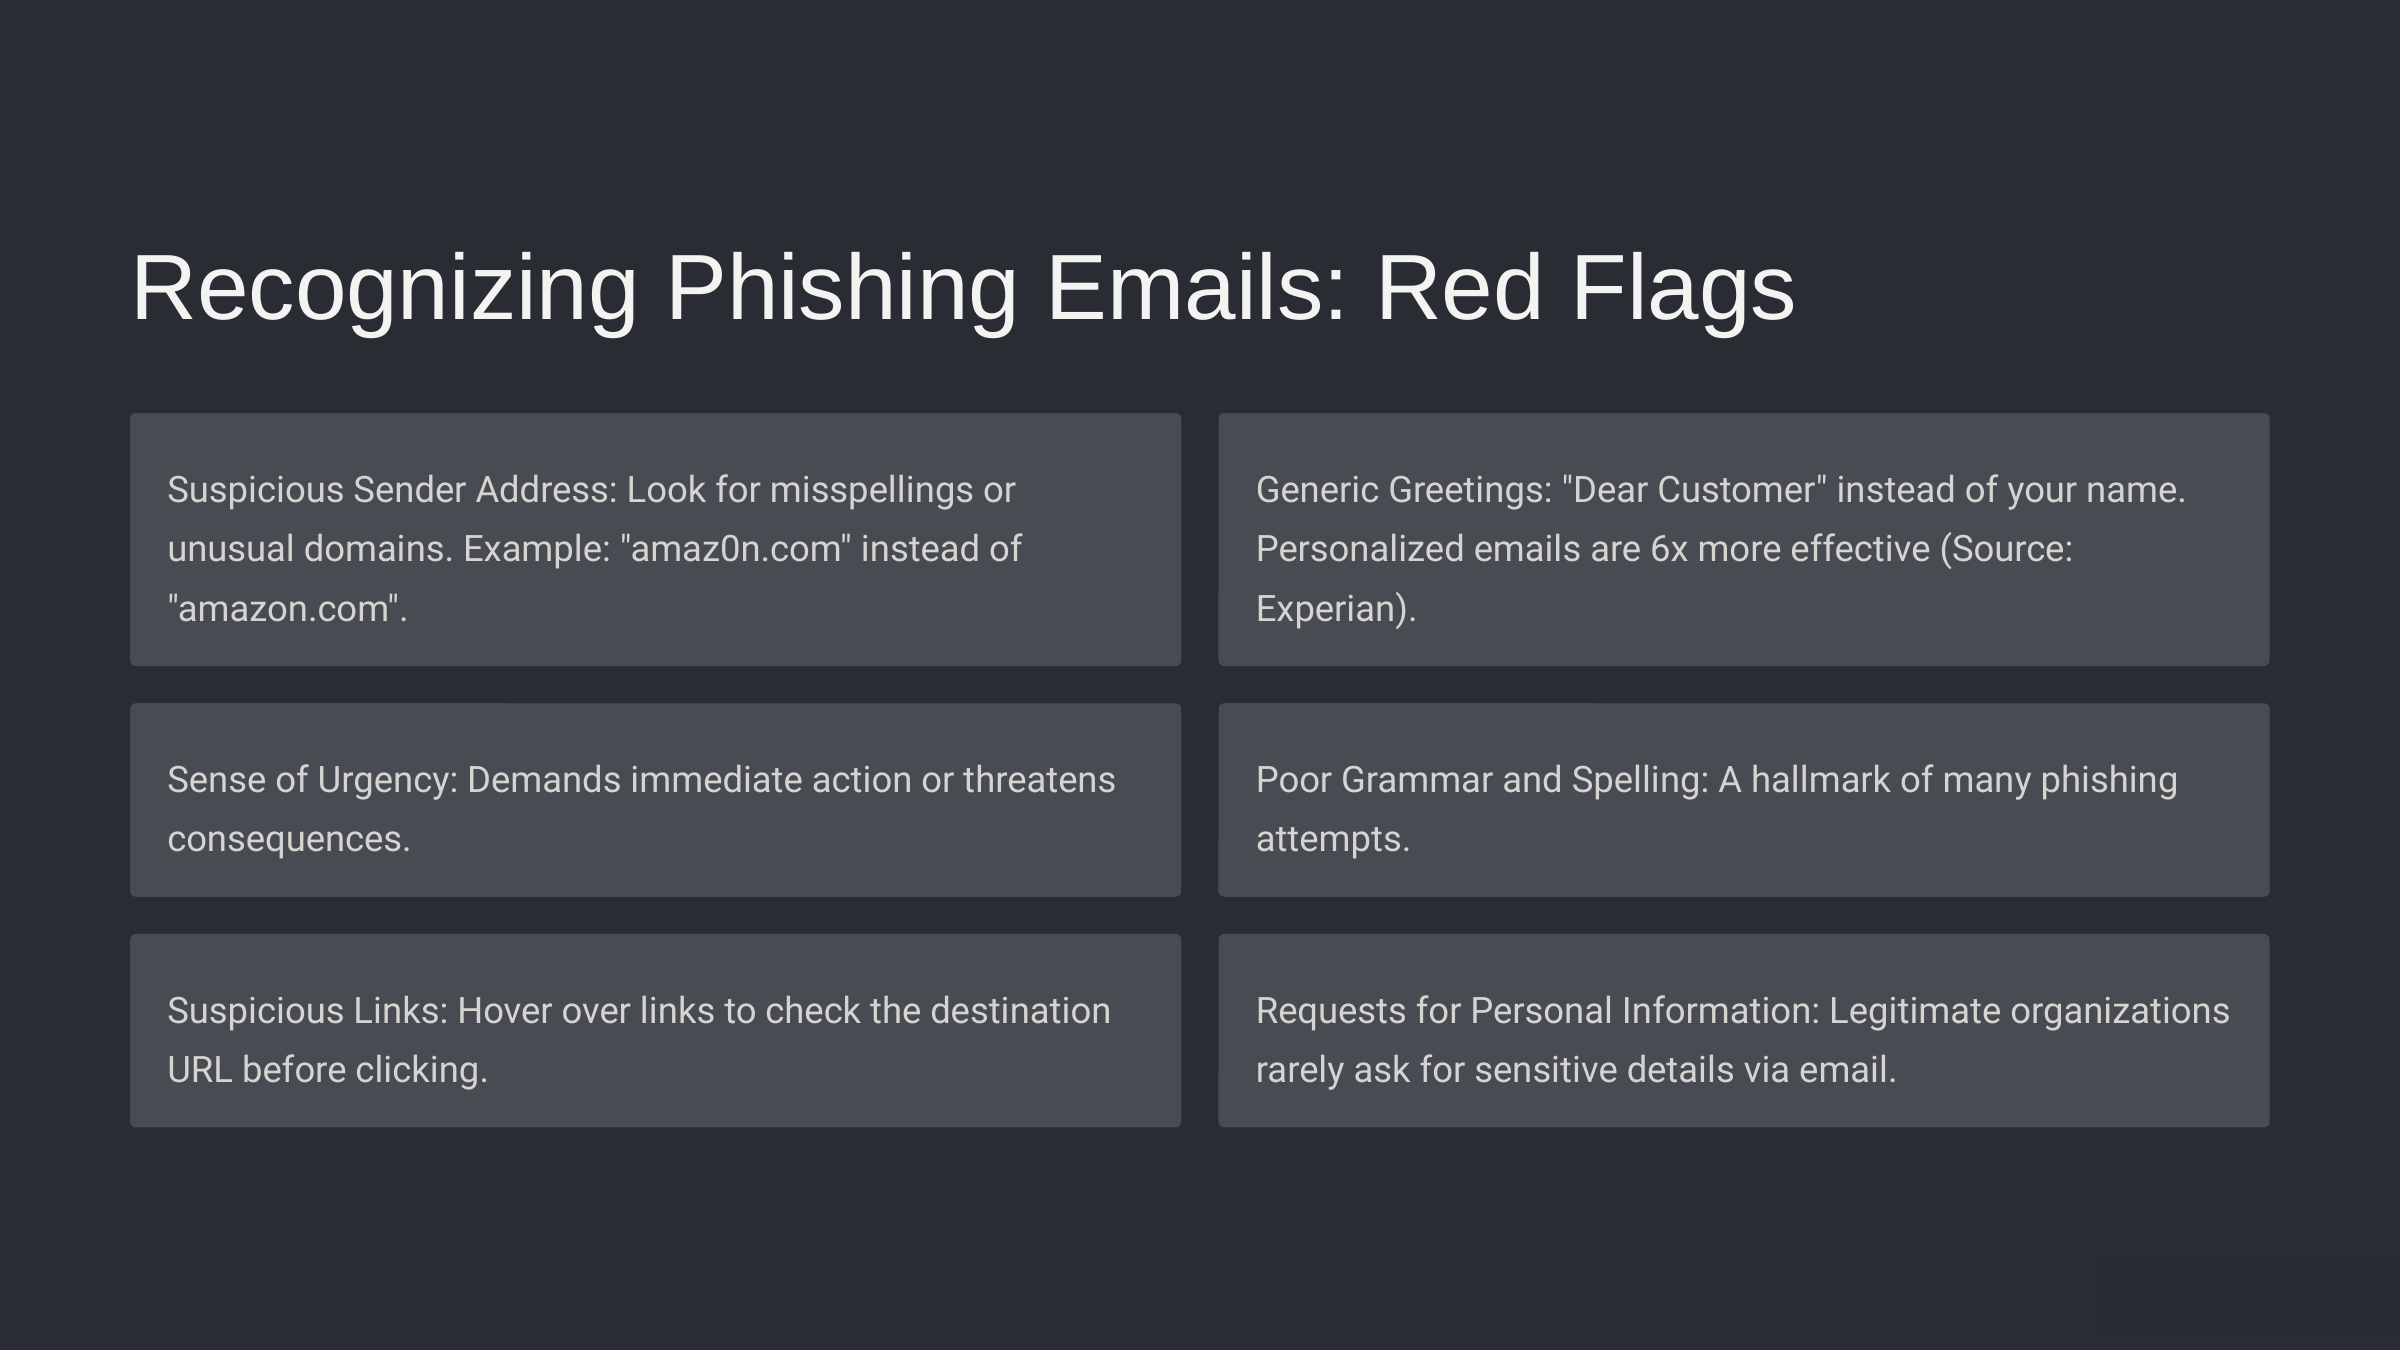

Recognizing Phishing Emails: Red Flags

Suspicious Sender Address: Look for misspellings or unusual domains. Example: "amaz0n.com" instead of "amazon.com".
Generic Greetings: "Dear Customer" instead of your name. Personalized emails are 6x more effective (Source: Experian).

Sense of Urgency: Demands immediate action or threatens consequences.
Poor Grammar and Spelling: A hallmark of many phishing attempts.

Suspicious Links: Hover over links to check the destination URL before clicking.
Requests for Personal Information: Legitimate organizations rarely ask for sensitive details via email.